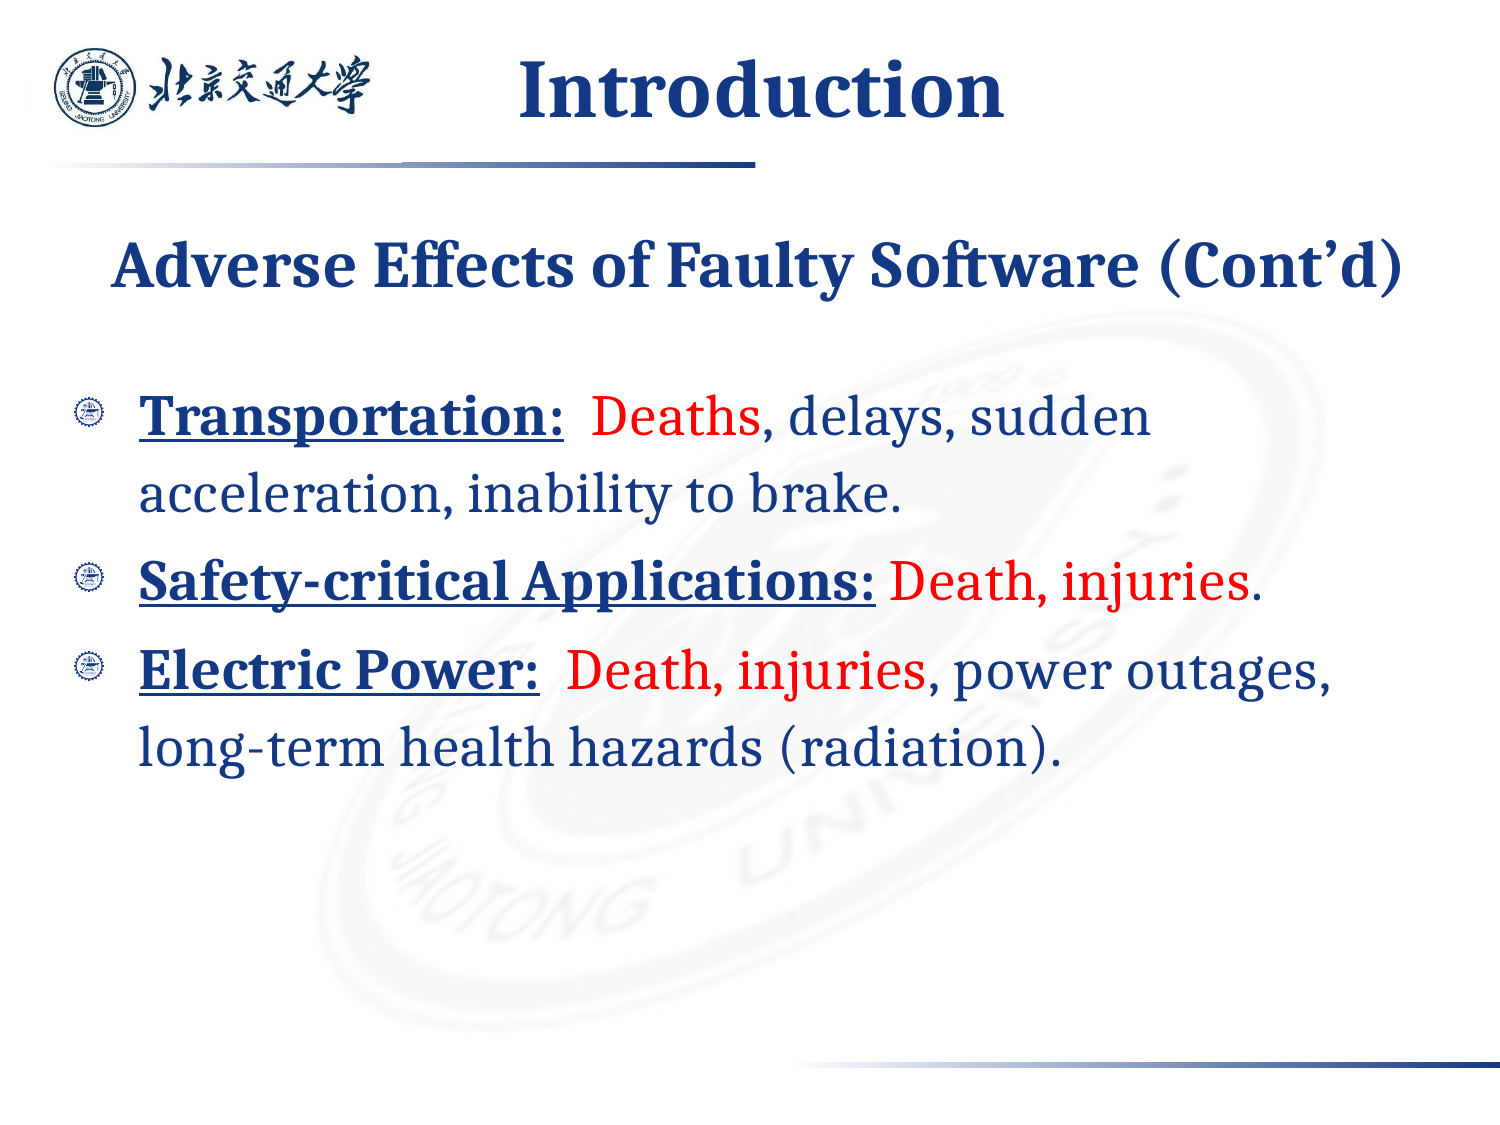

# Introduction
Adverse Effects of Faulty Software (Cont’d)
Transportation:  Deaths, delays, sudden acceleration, inability to brake.
Safety-critical Applications: Death, injuries.
Electric Power:  Death, injuries, power outages, long-term health hazards (radiation).